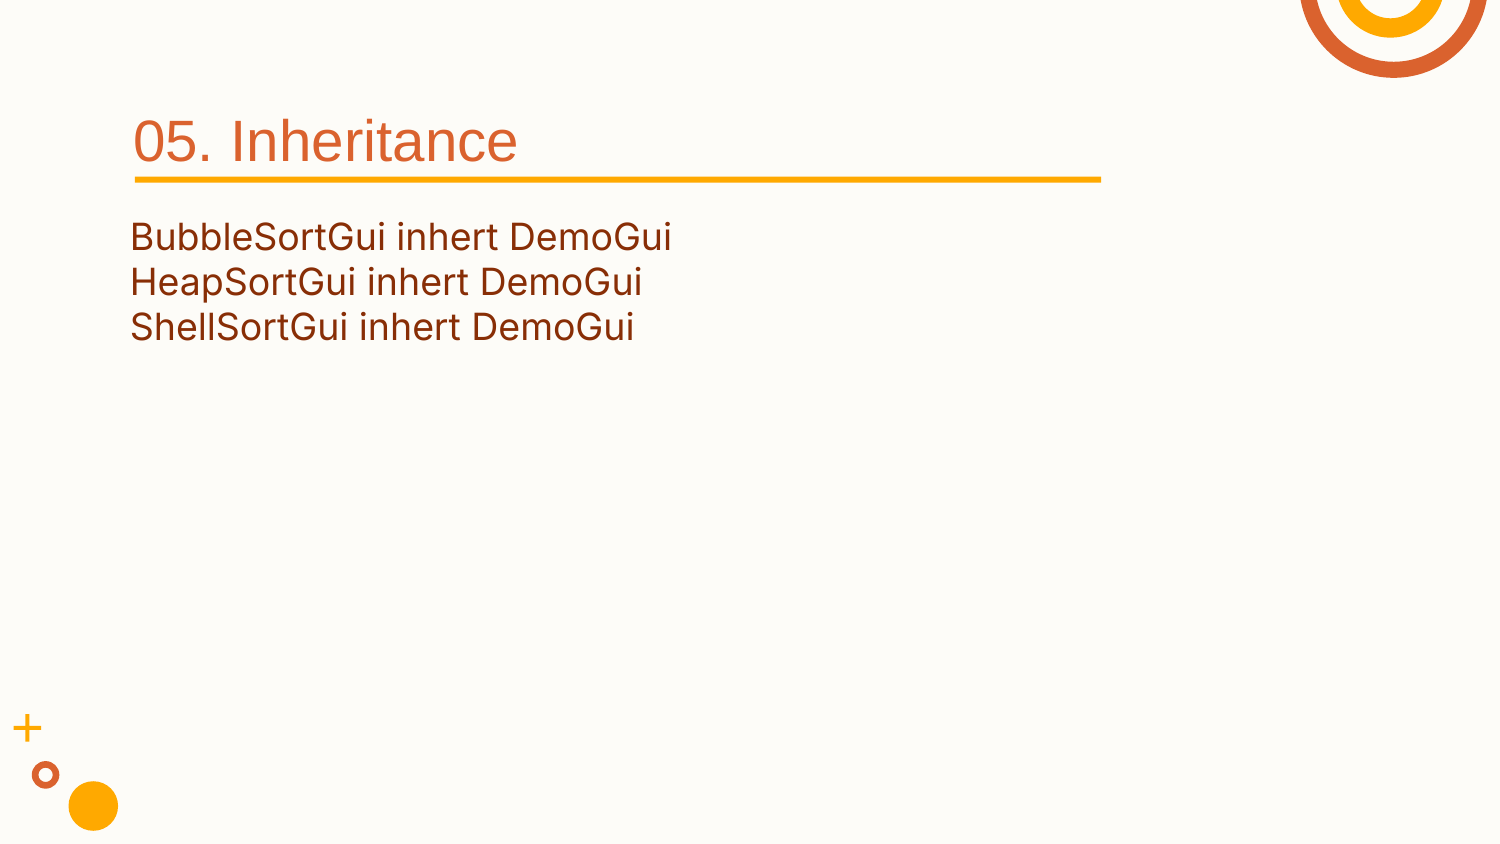

# 05. Inheritance

BubbleSortGui inhert DemoGui
HeapSortGui inhert DemoGui
ShellSortGui inhert DemoGui